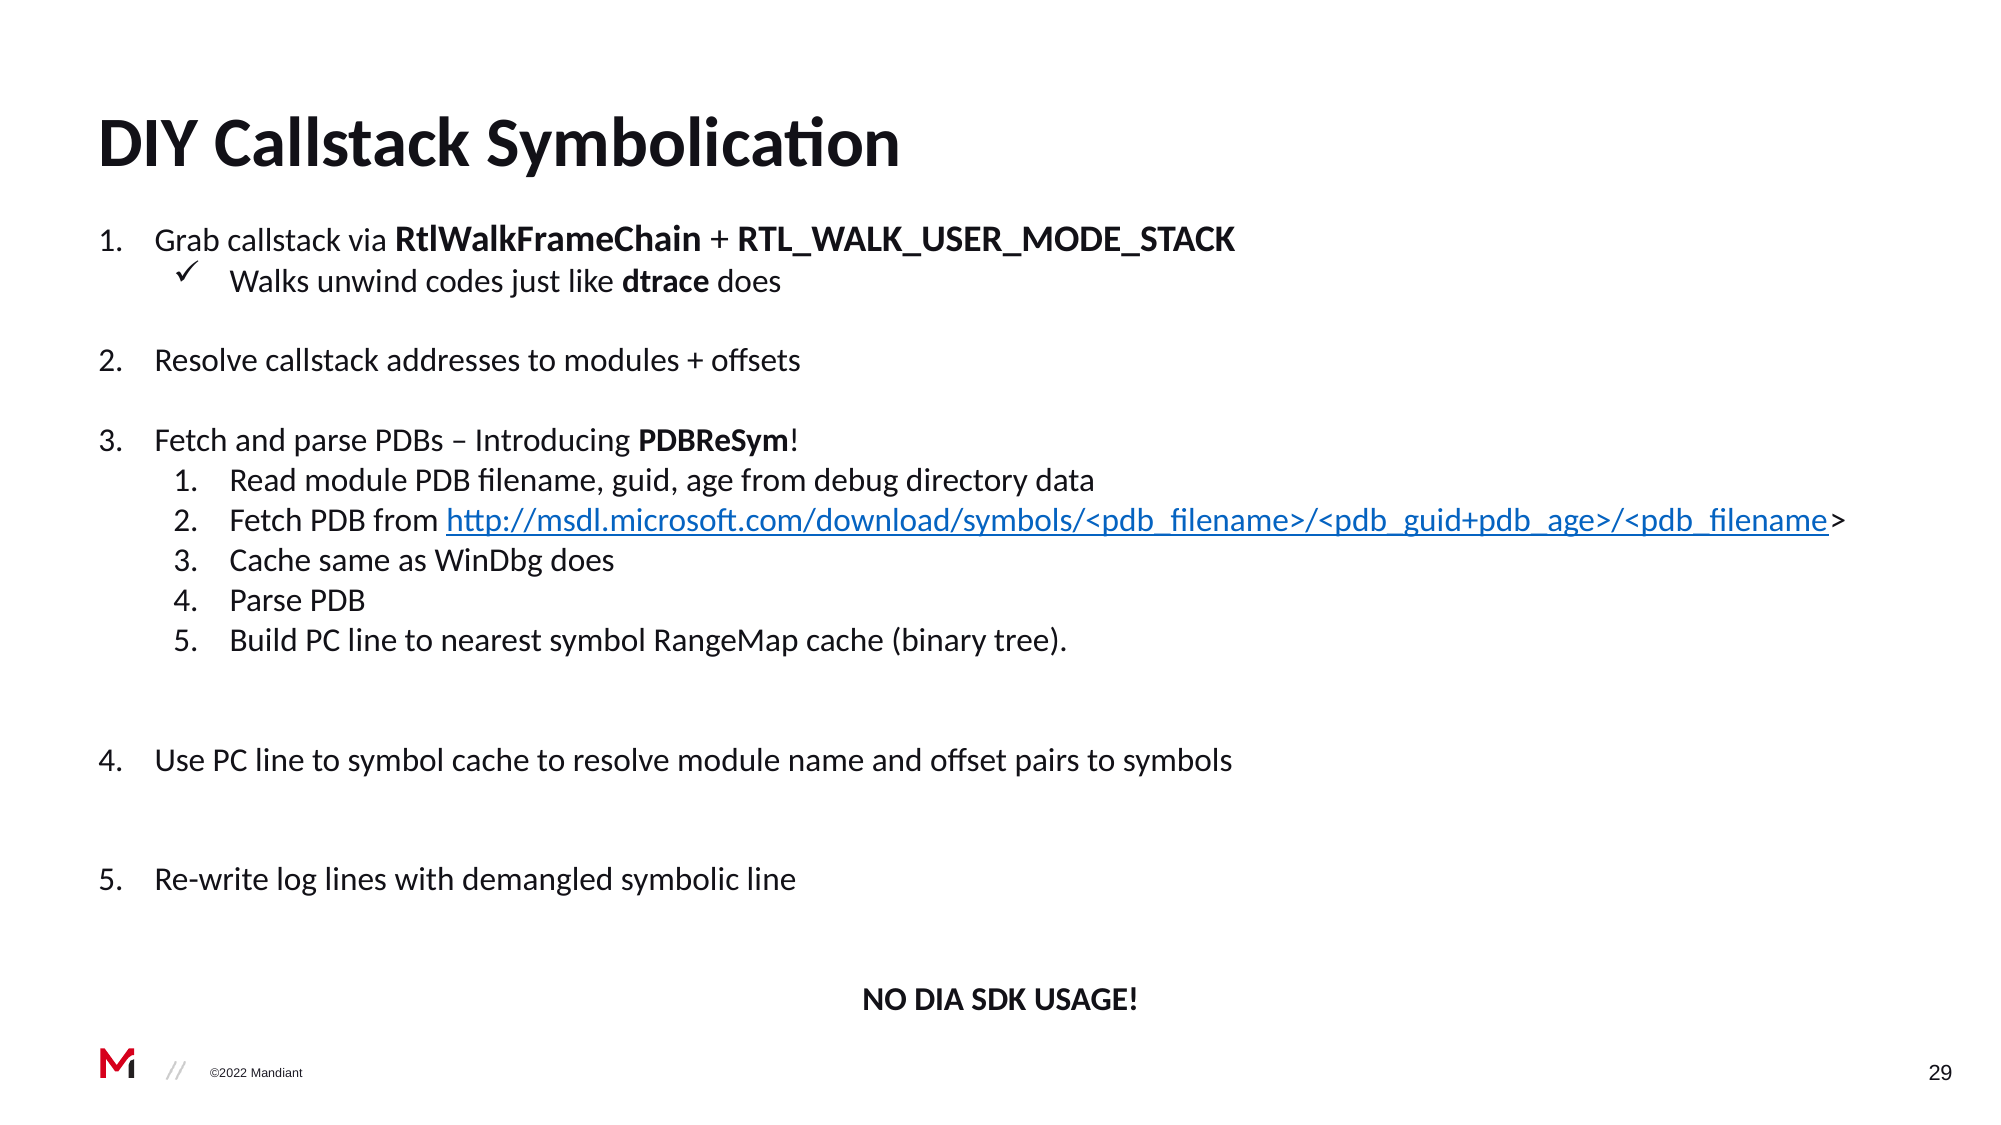

# DIY Callstack Symbolication
Grab callstack via RtlWalkFrameChain + RTL_WALK_USER_MODE_STACK
Walks unwind codes just like dtrace does

Resolve callstack addresses to modules + offsets

Fetch and parse PDBs – Introducing PDBReSym!
Read module PDB filename, guid, age from debug directory data
Fetch PDB from http://msdl.microsoft.com/download/symbols/<pdb_filename>/<pdb_guid+pdb_age>/<pdb_filename>
Cache same as WinDbg does
Parse PDB
Build PC line to nearest symbol RangeMap cache (binary tree).

Use PC line to symbol cache to resolve module name and offset pairs to symbols

Re-write log lines with demangled symbolic line

NO DIA SDK USAGE!